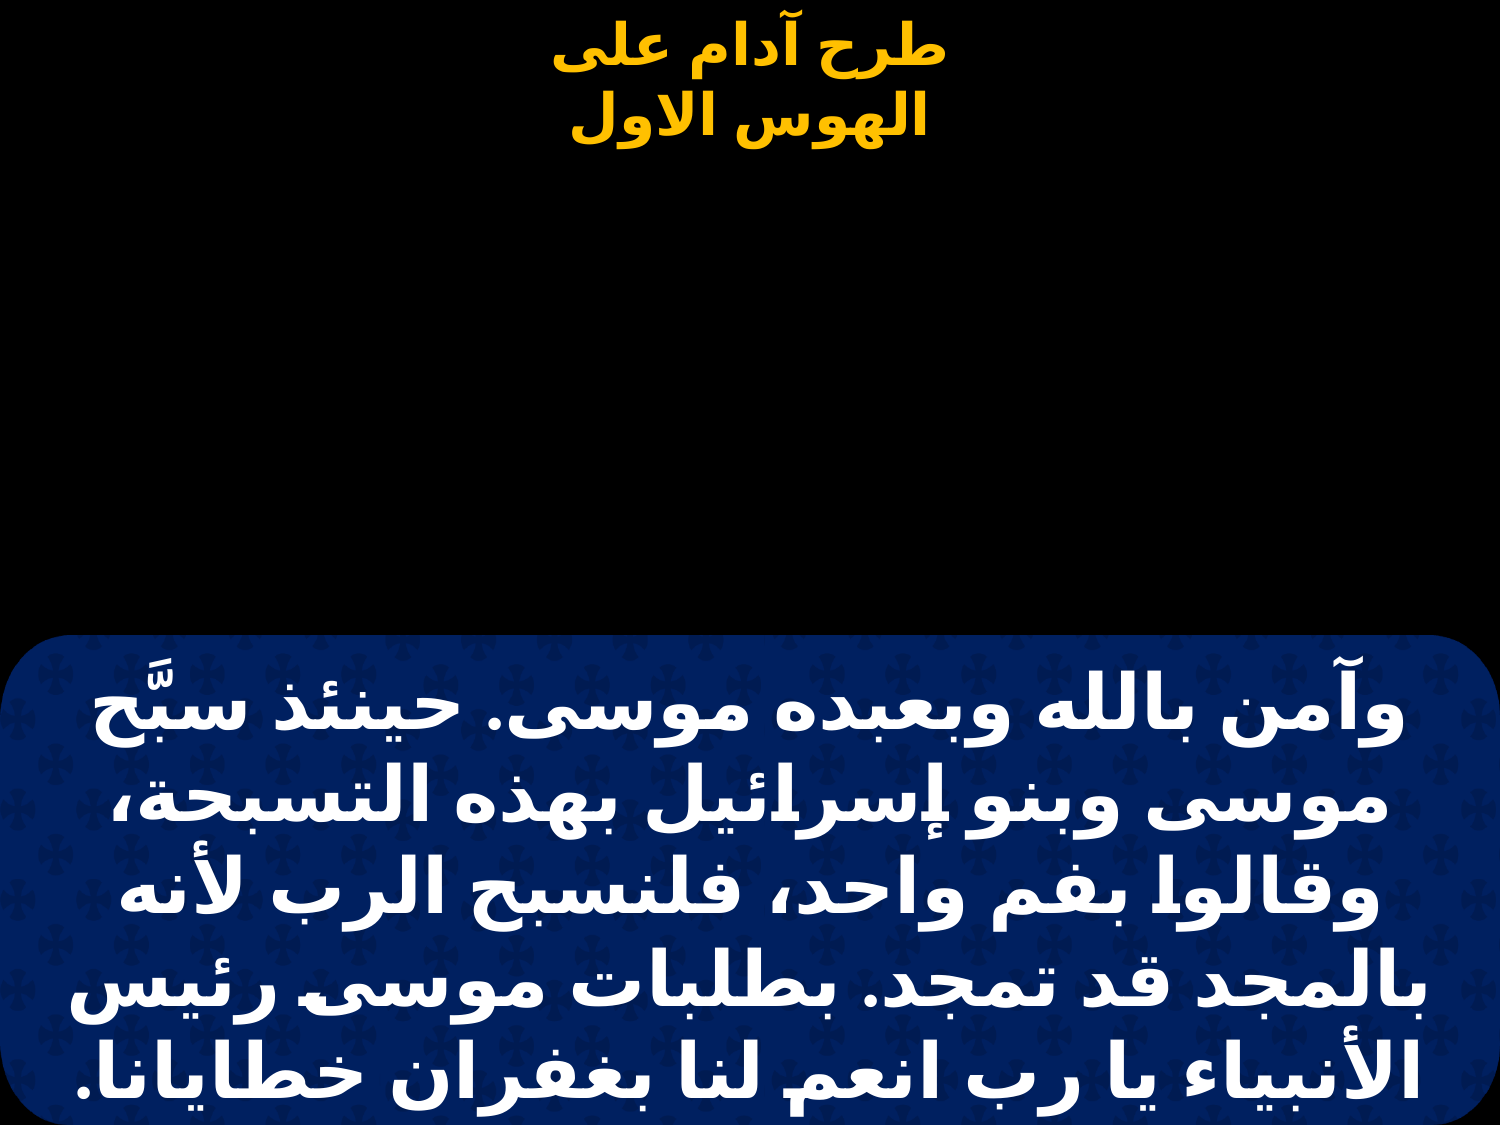

#
وآمن بالله وبعبده موسى. حينئذ سبَّح موسى وبنو إسرائيل بهذه التسبحة، وقالوا بفم واحد، فلنسبح الرب لأنه بالمجد قد تمجد. بطلبات موسى رئيس الأنبياء يا رب انعم لنا بغفران خطايانا.